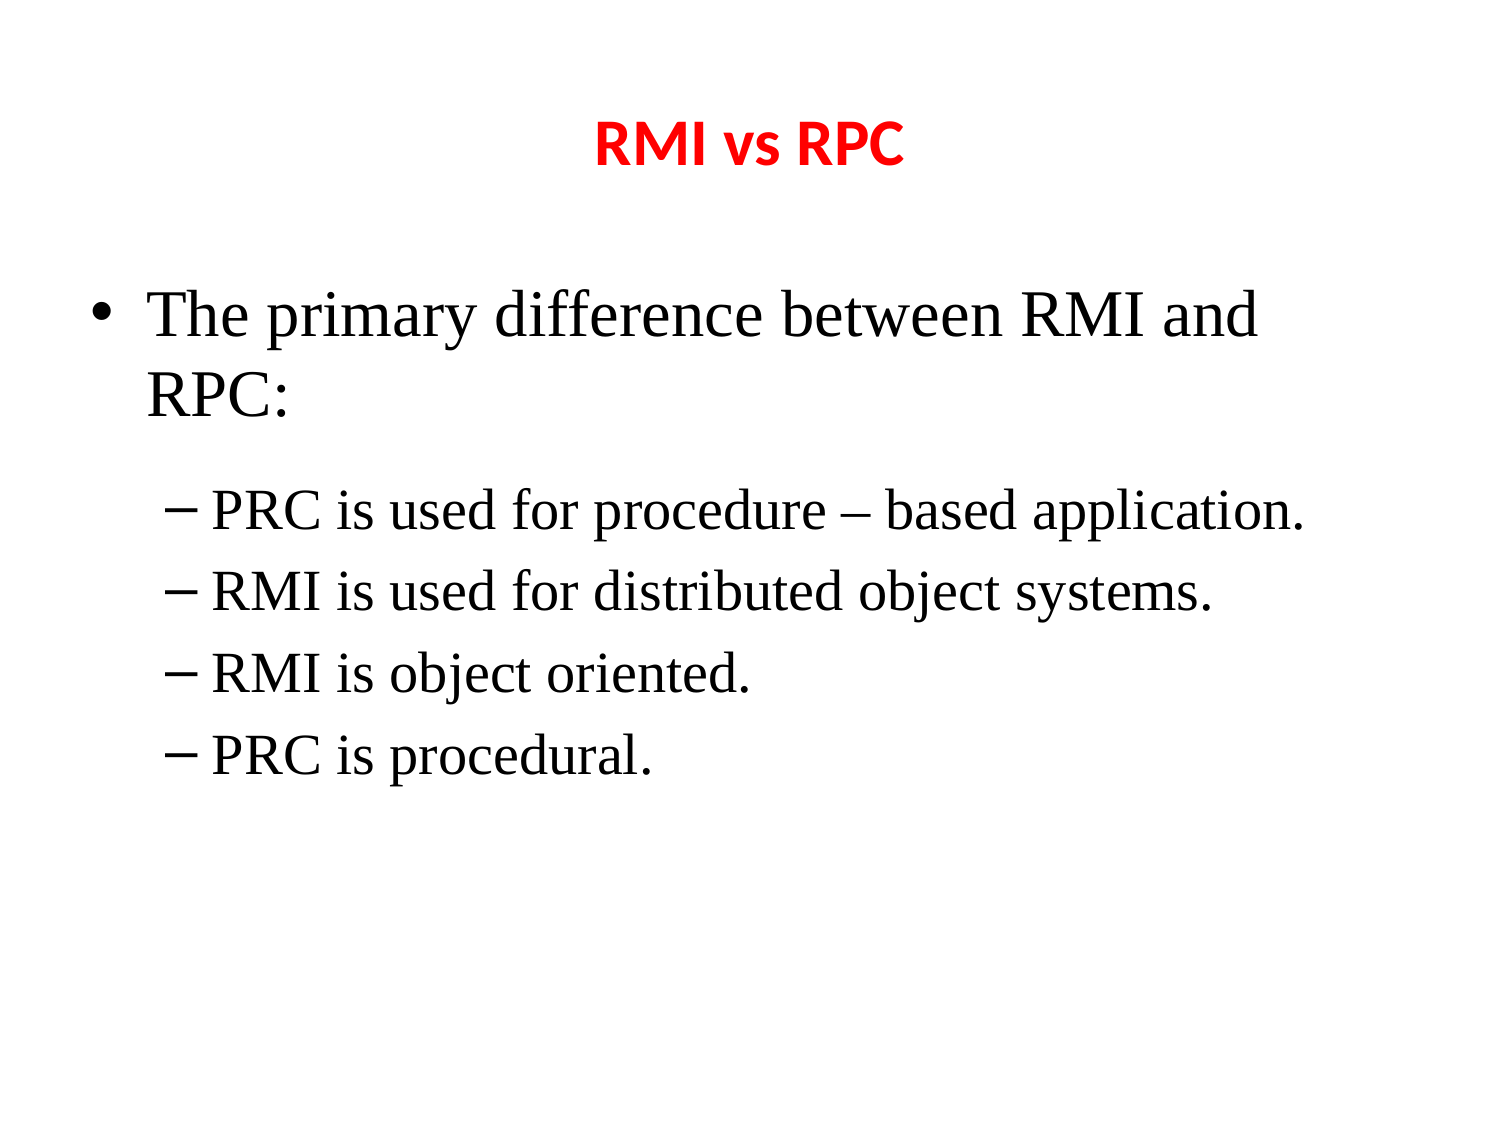

# RMI vs RPC
The primary difference between RMI and RPC:

PRC is used for procedure – based application.
RMI is used for distributed object systems.
RMI is object oriented.
PRC is procedural.

Unit-3 /  Dr Komarasamy G
280